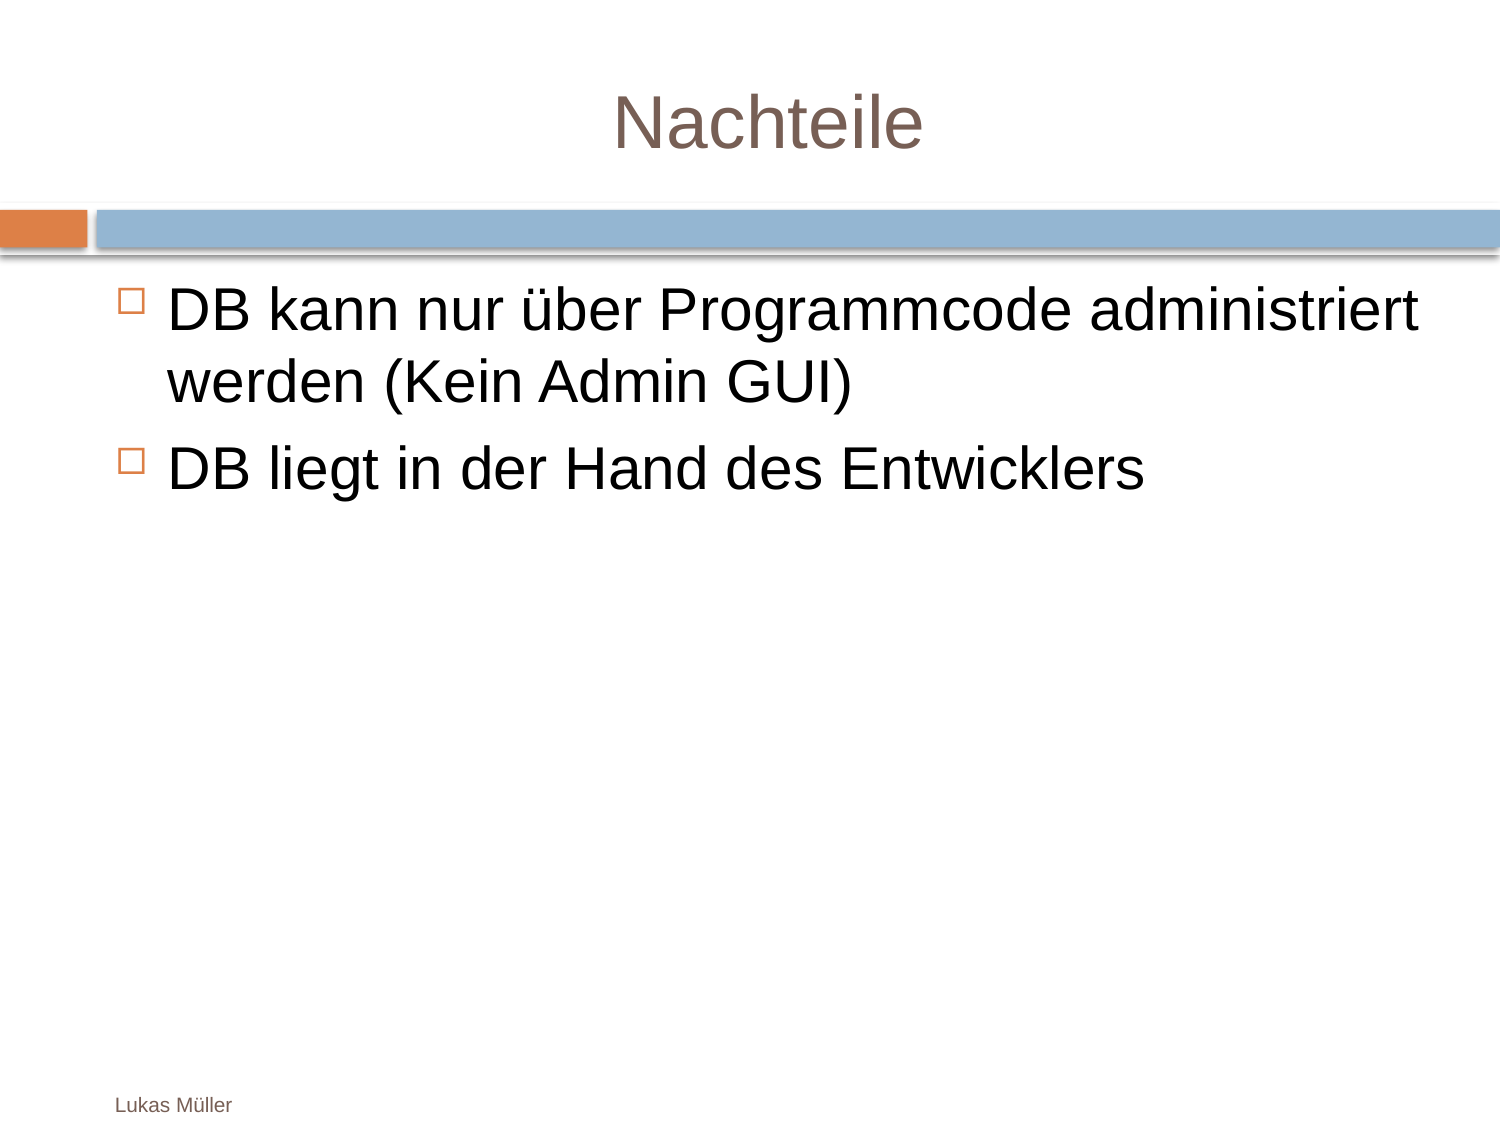

# Nachteile
DB kann nur über Programmcode administriert werden (Kein Admin GUI)
DB liegt in der Hand des Entwicklers